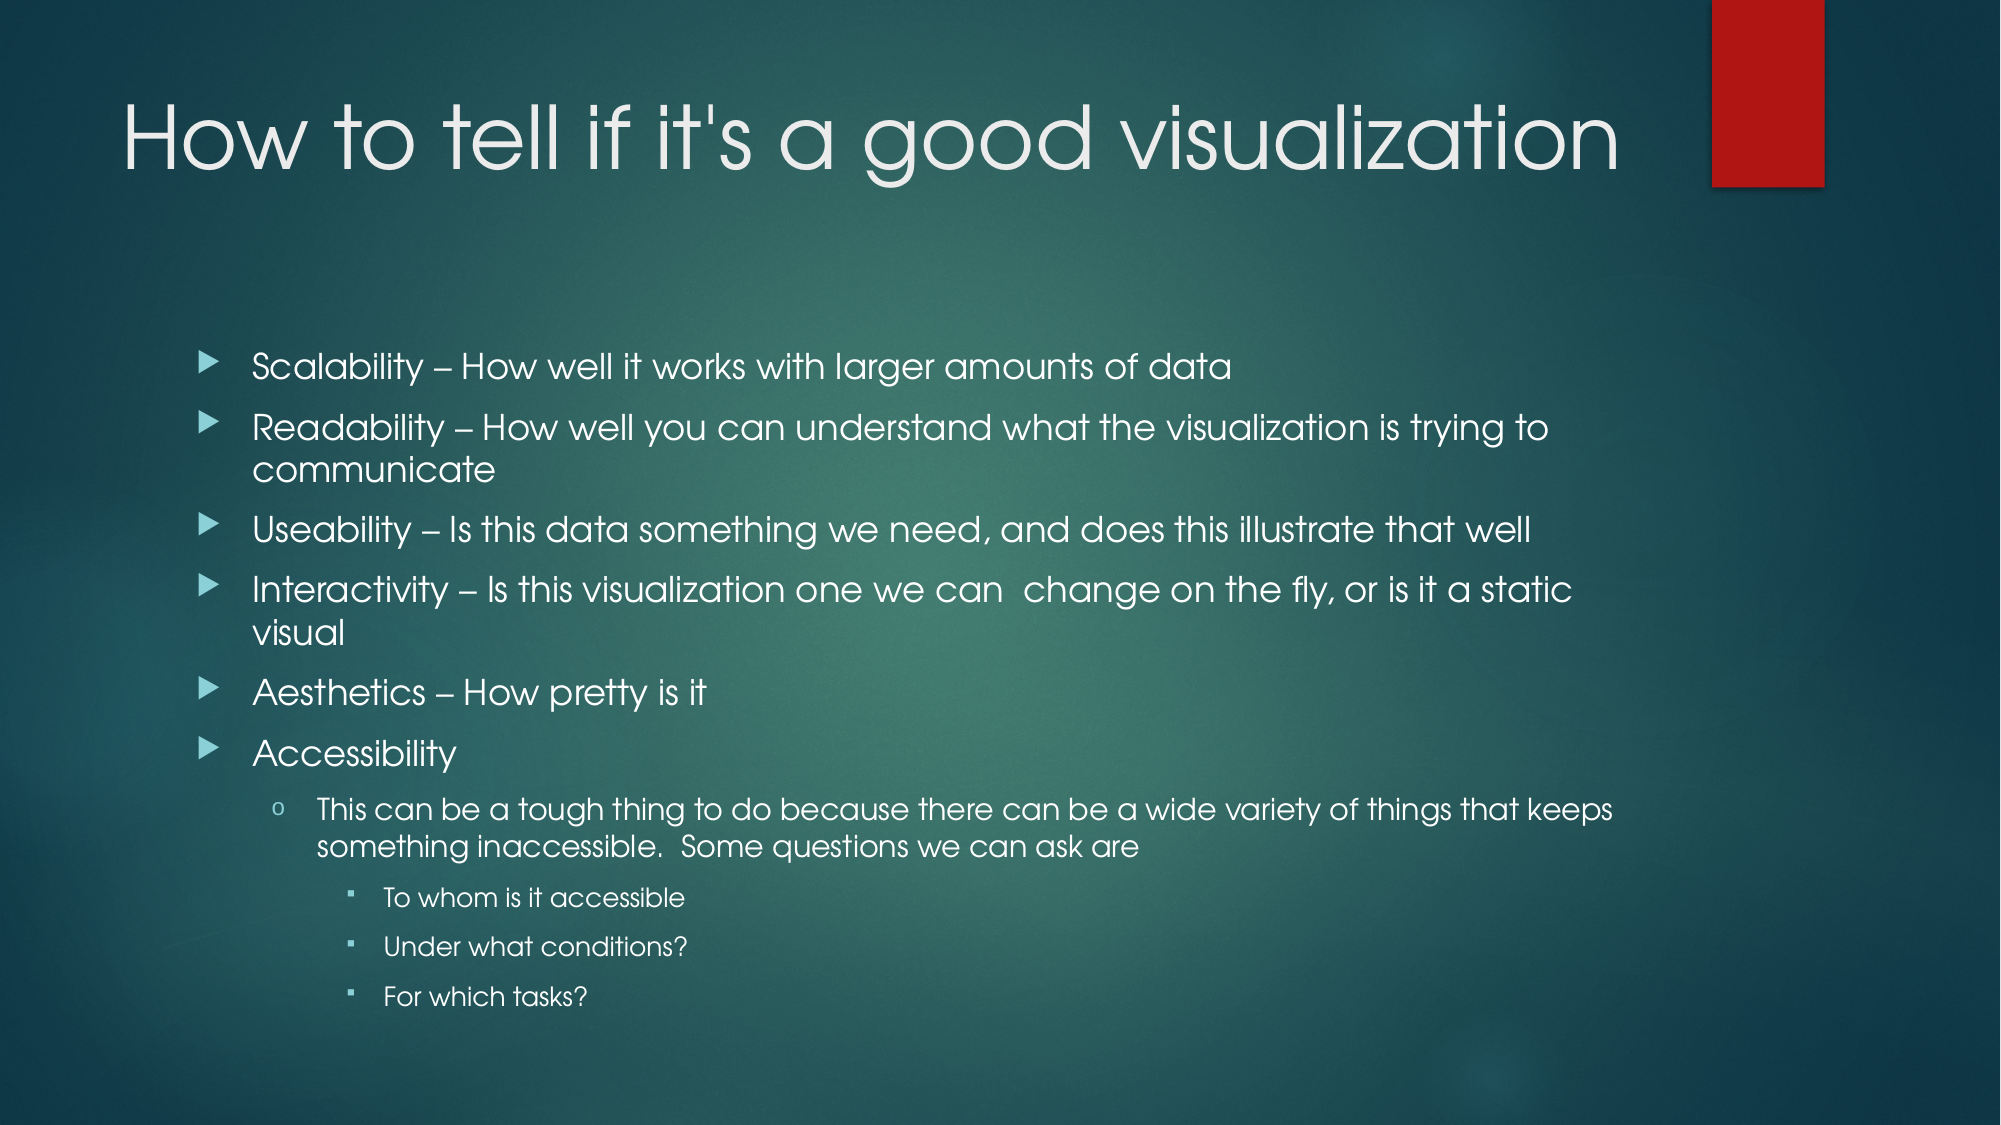

# How to tell if it's a good visualization
Scalability – How well it works with larger amounts of data
Readability – How well you can understand what the visualization is trying to communicate
Useability – Is this data something we need, and does this illustrate that well
Interactivity – Is this visualization one we can  change on the fly, or is it a static visual
Aesthetics – How pretty is it
Accessibility
This can be a tough thing to do because there can be a wide variety of things that keeps something inaccessible.  Some questions we can ask are
To whom is it accessible
Under what conditions?
For which tasks?